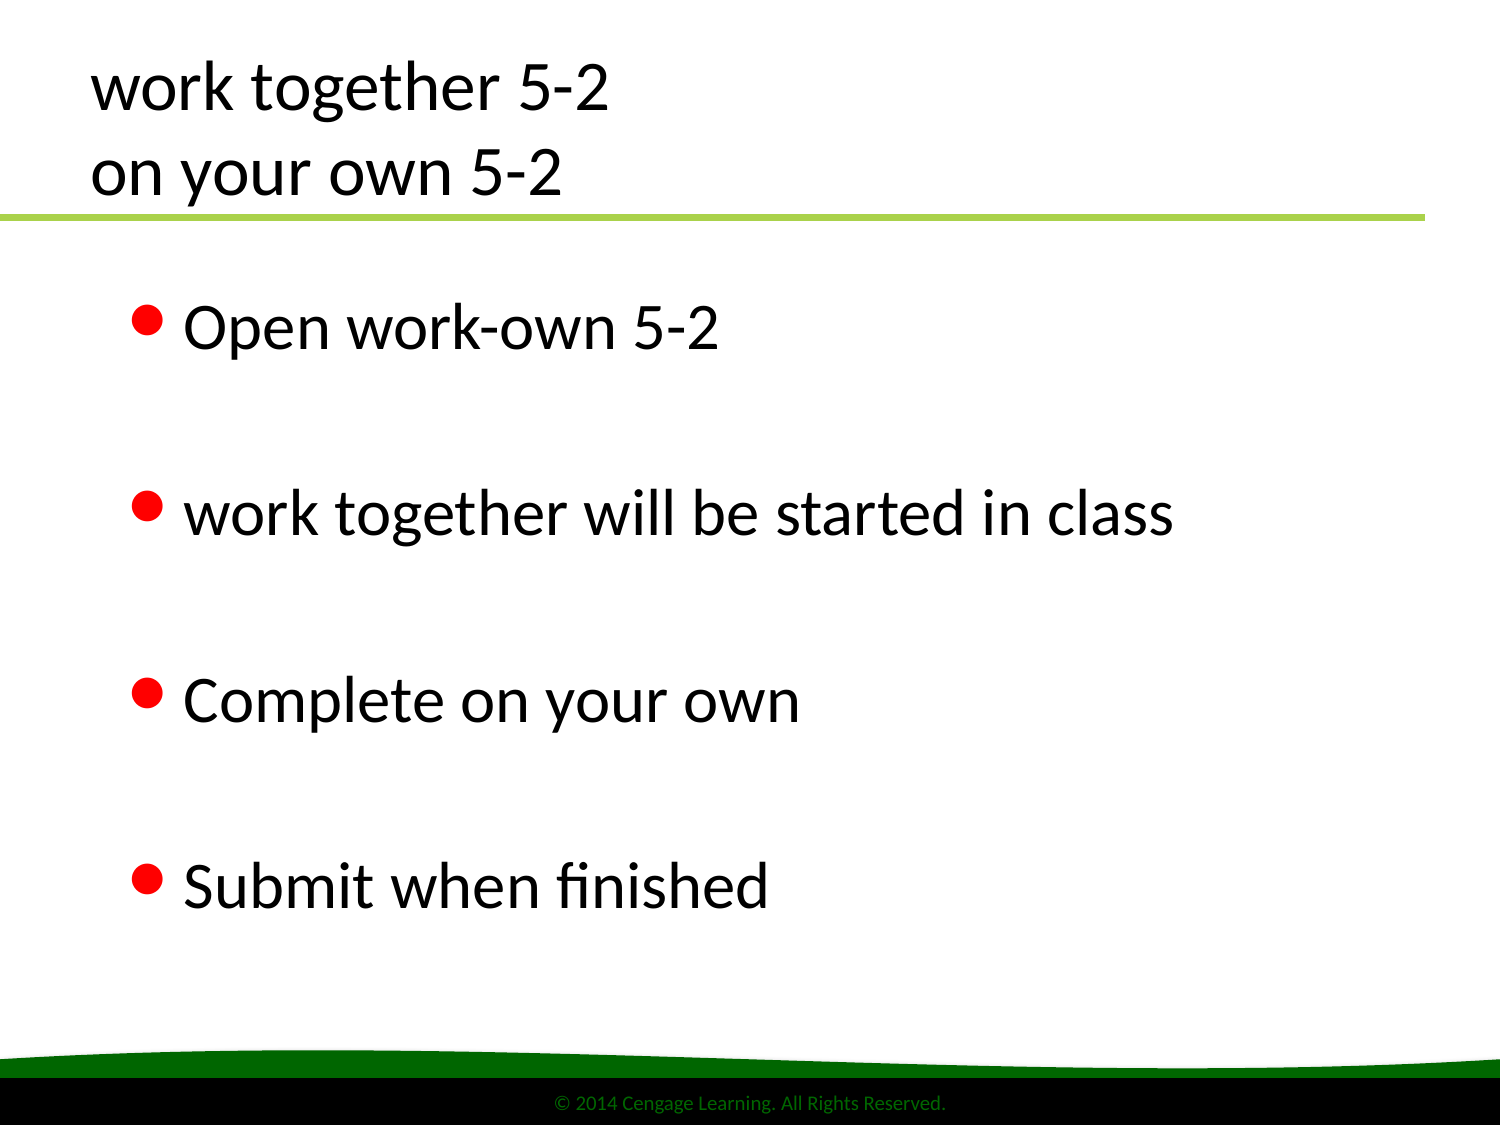

# work together 5-2 on your own 5-2
Open work-own 5-2

work together will be started in class

Complete on your own

Submit when finished